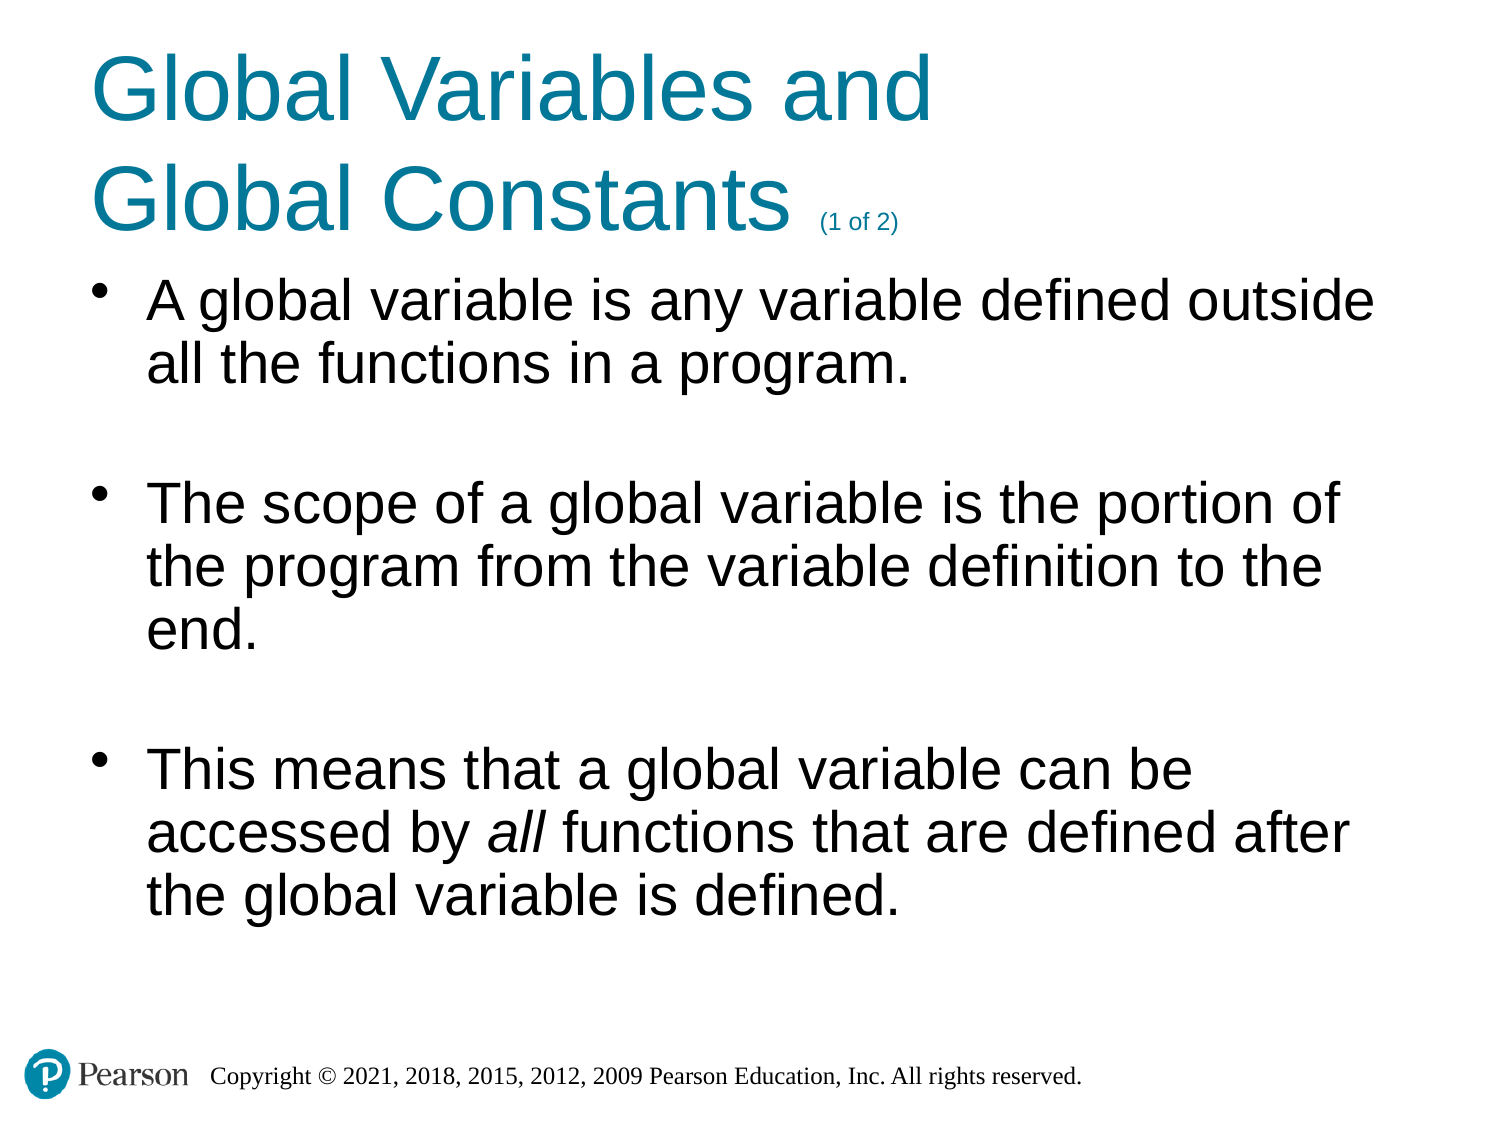

# Global Variables and Global Constants (1 of 2)
A global variable is any variable defined outside all the functions in a program.
The scope of a global variable is the portion of the program from the variable definition to the end.
This means that a global variable can be accessed by all functions that are defined after the global variable is defined.